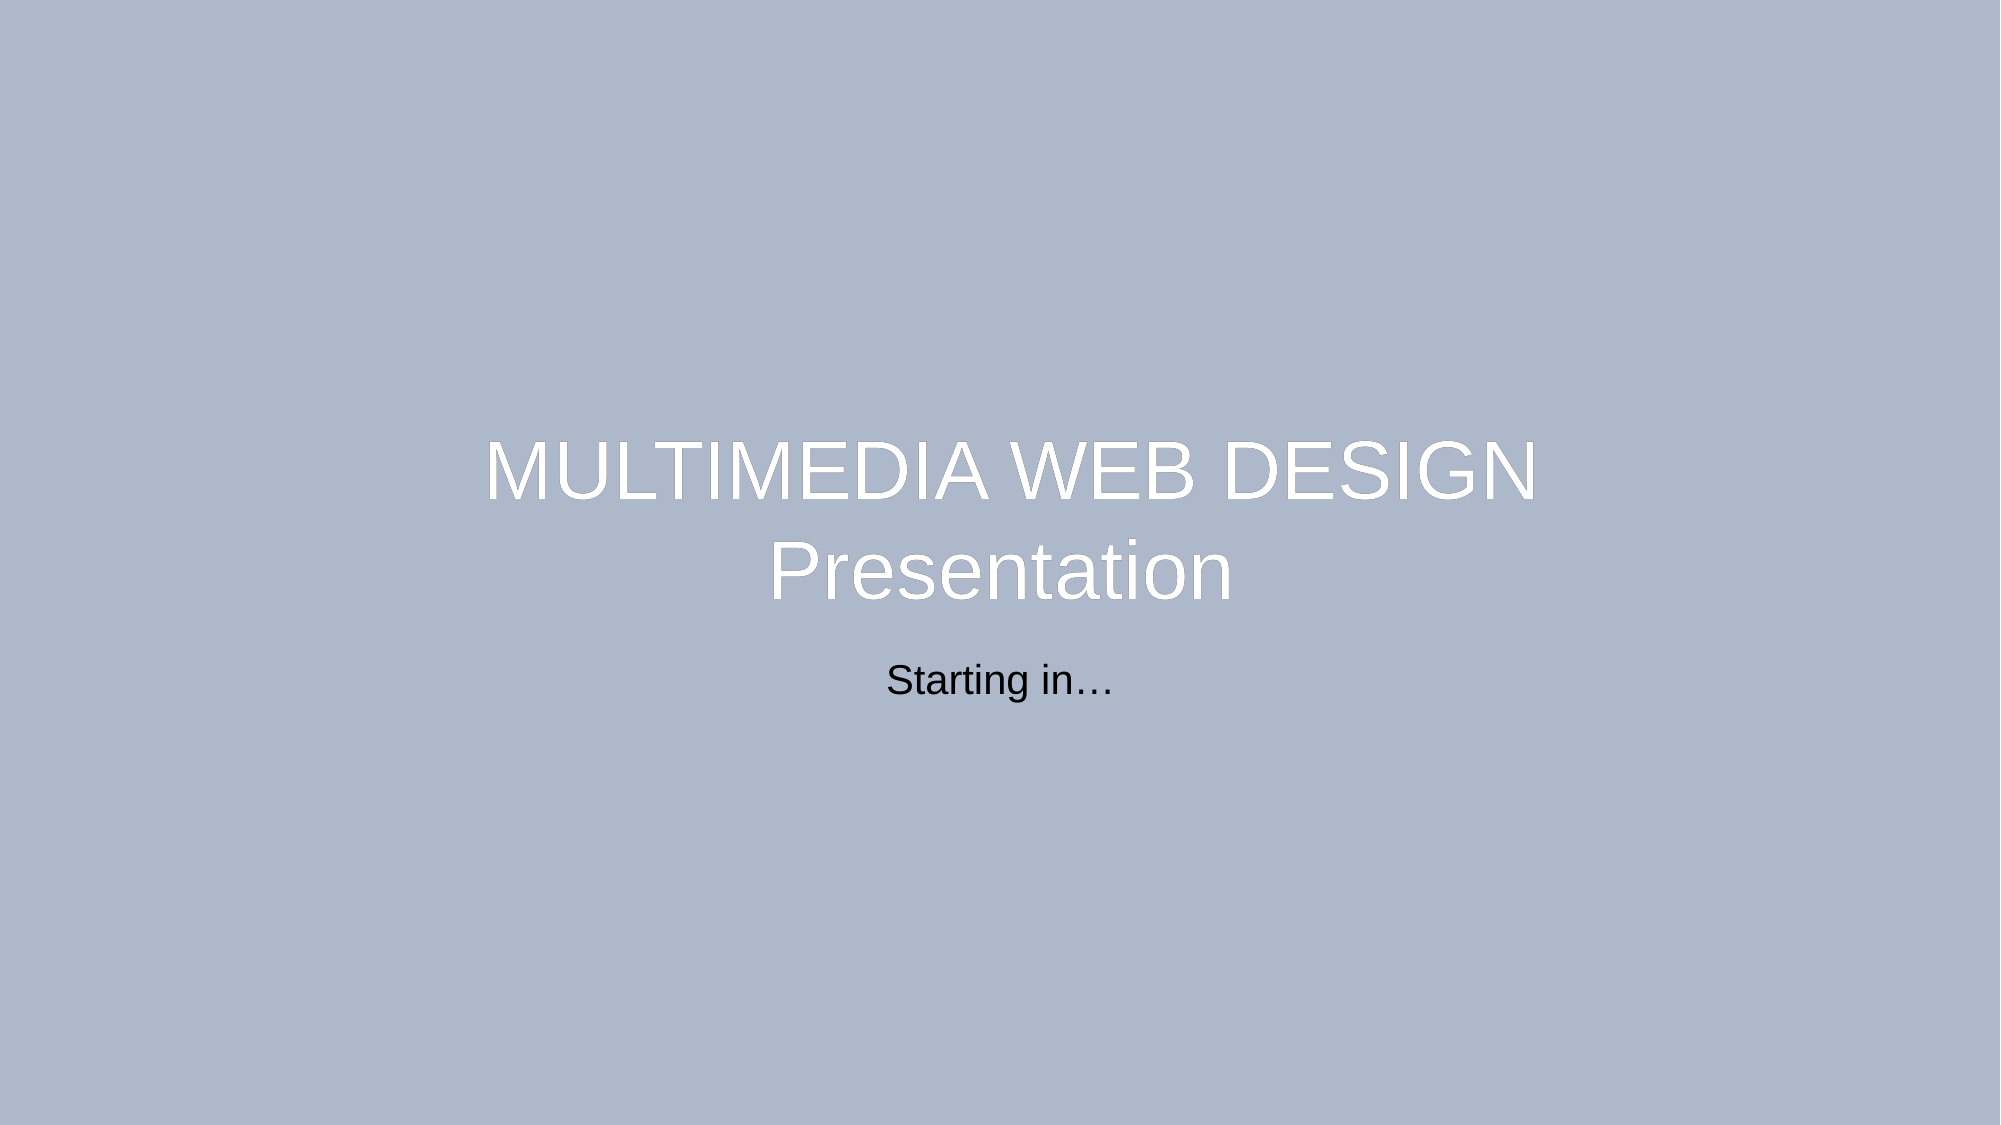

MULTIMEDIA WEB DESIGN
Presentation
MULTIMEDIA WEB DESIGN
Presentation
Starting in…